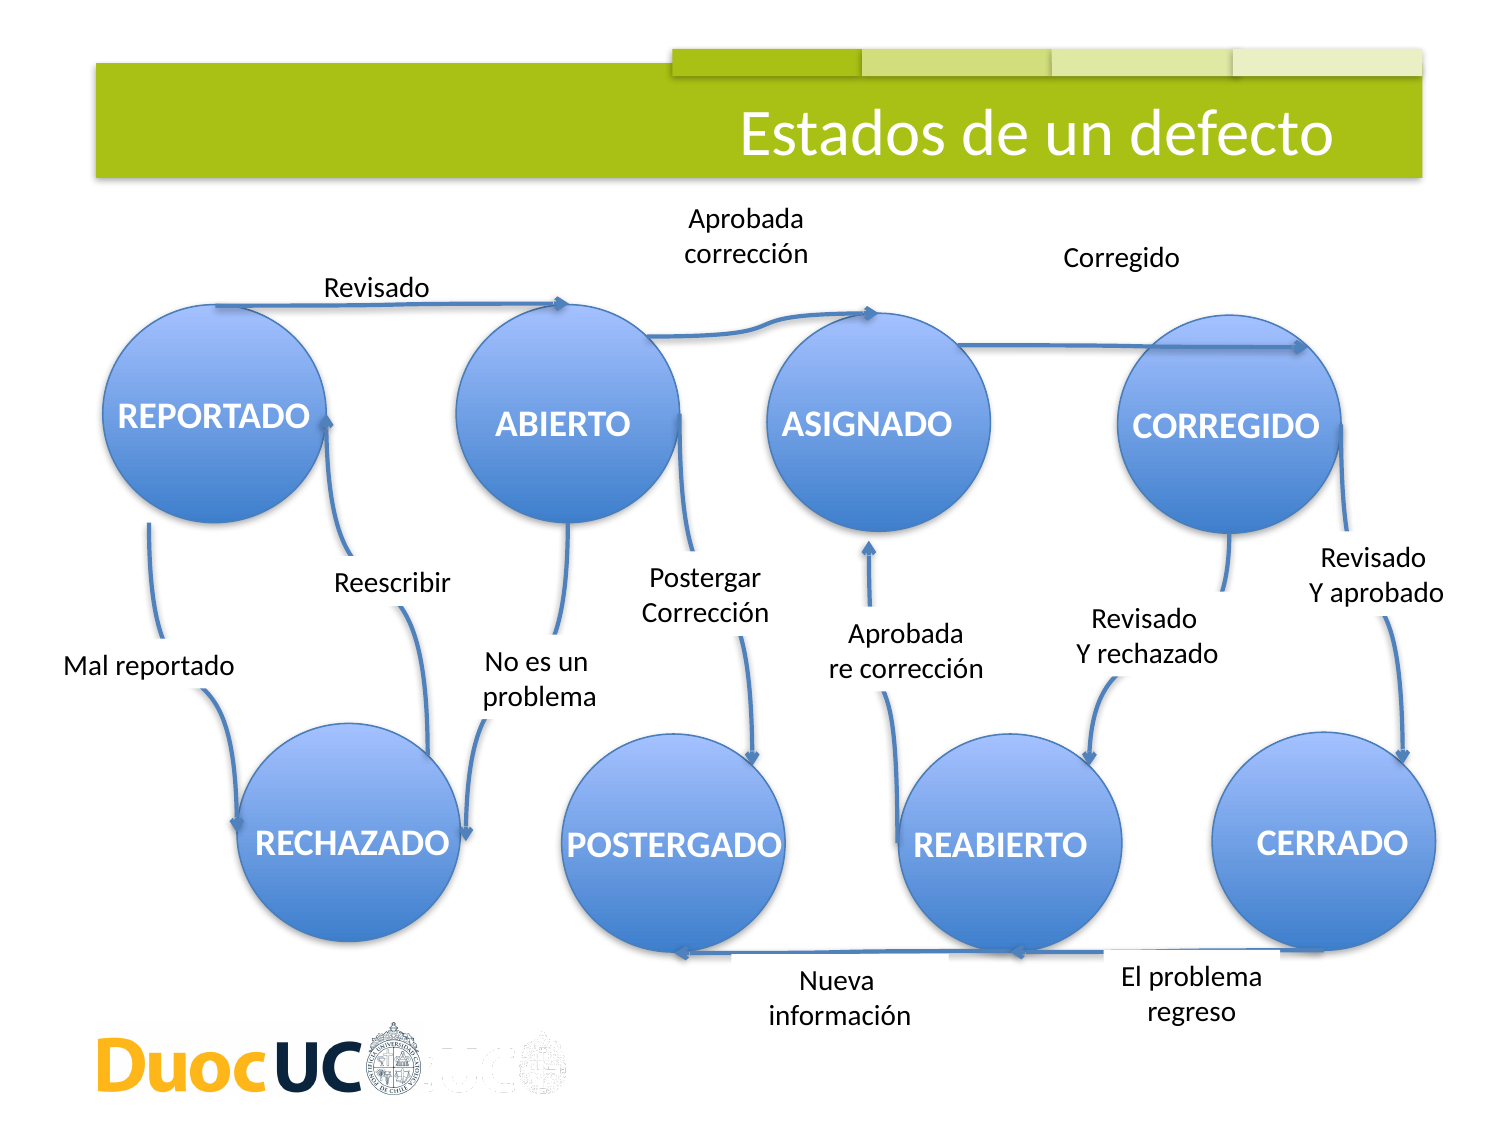

Estados de un defecto
Aprobada
corrección
Corregido
Revisado

REPORTADO
ABIERTO
ASIGNADO
CORREGIDO
Revisado
Y aprobado
Postergar
Corrección
Reescribir
Revisado
Y rechazado
Aprobada
re corrección
No es un
problema
Mal reportado

RECHAZADO
CERRADO
POSTERGADO
REABIERTO
El problema regreso

Nueva
información